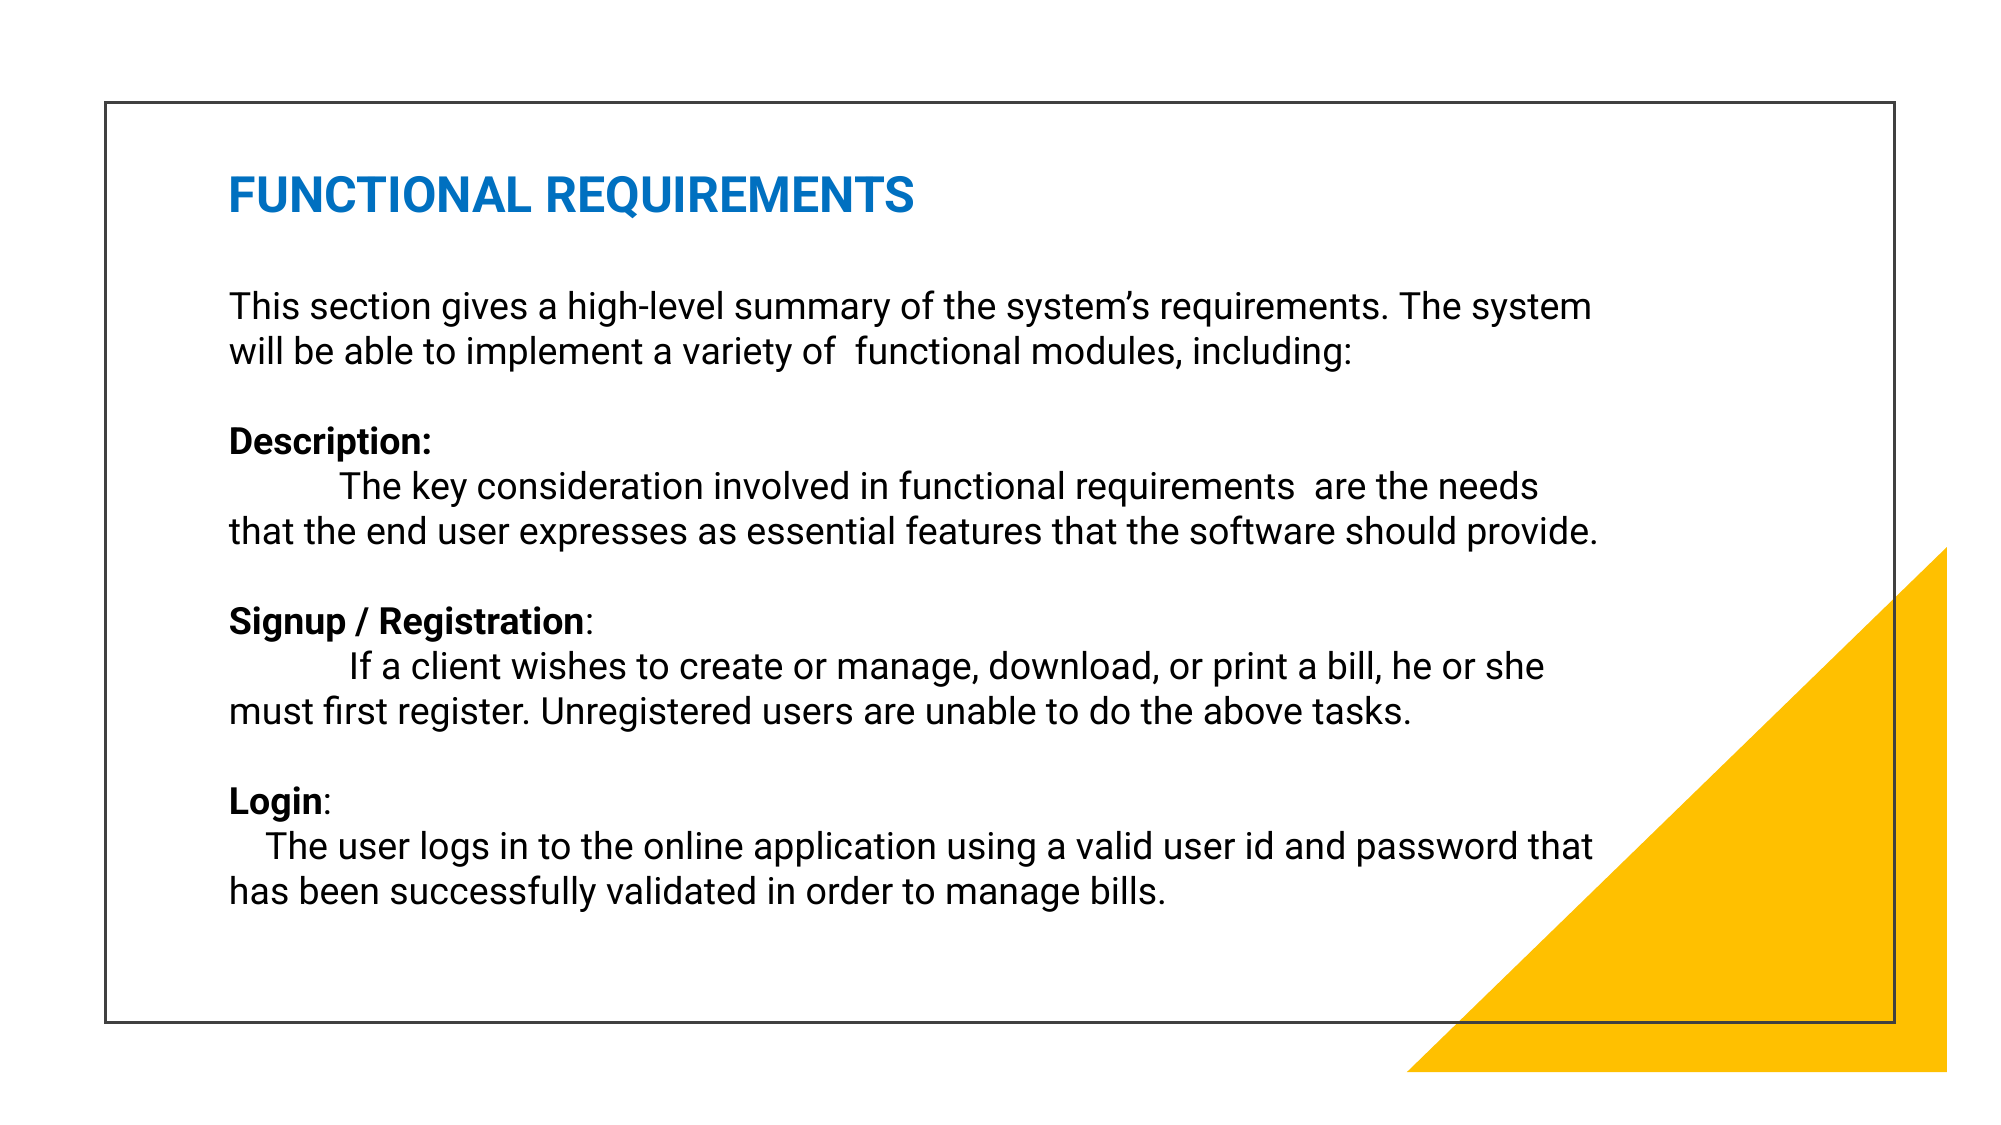

FUNCTIONAL REQUIREMENTS

This section gives a high-level summary of the system’s requirements. The system will be able to implement a variety of  functional modules, including:
Description:
            The key consideration involved in functional requirements  are the needs that the end user expresses as essential features that the software should provide.
Signup / Registration:
             If a client wishes to create or manage, download, or print a bill, he or she must first register. Unregistered users are unable to do the above tasks.
Login:
    The user logs in to the online application using a valid user id and password that has been successfully validated in order to manage bills.